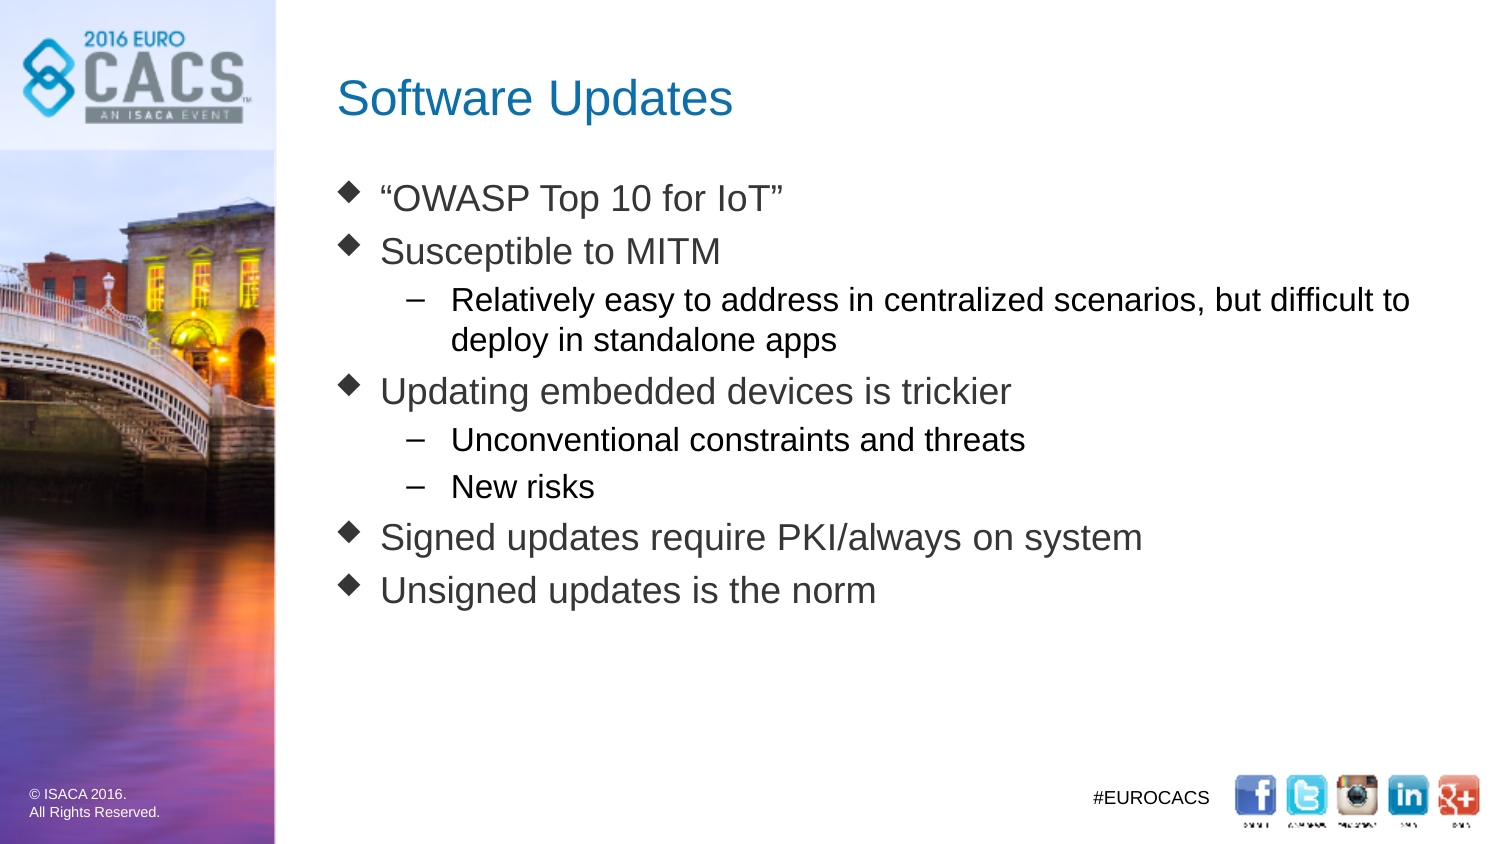

# Software Updates
“OWASP Top 10 for IoT”
Susceptible to MITM
Relatively easy to address in centralized scenarios, but difficult to deploy in standalone apps
Updating embedded devices is trickier
Unconventional constraints and threats
New risks
Signed updates require PKI/always on system
Unsigned updates is the norm